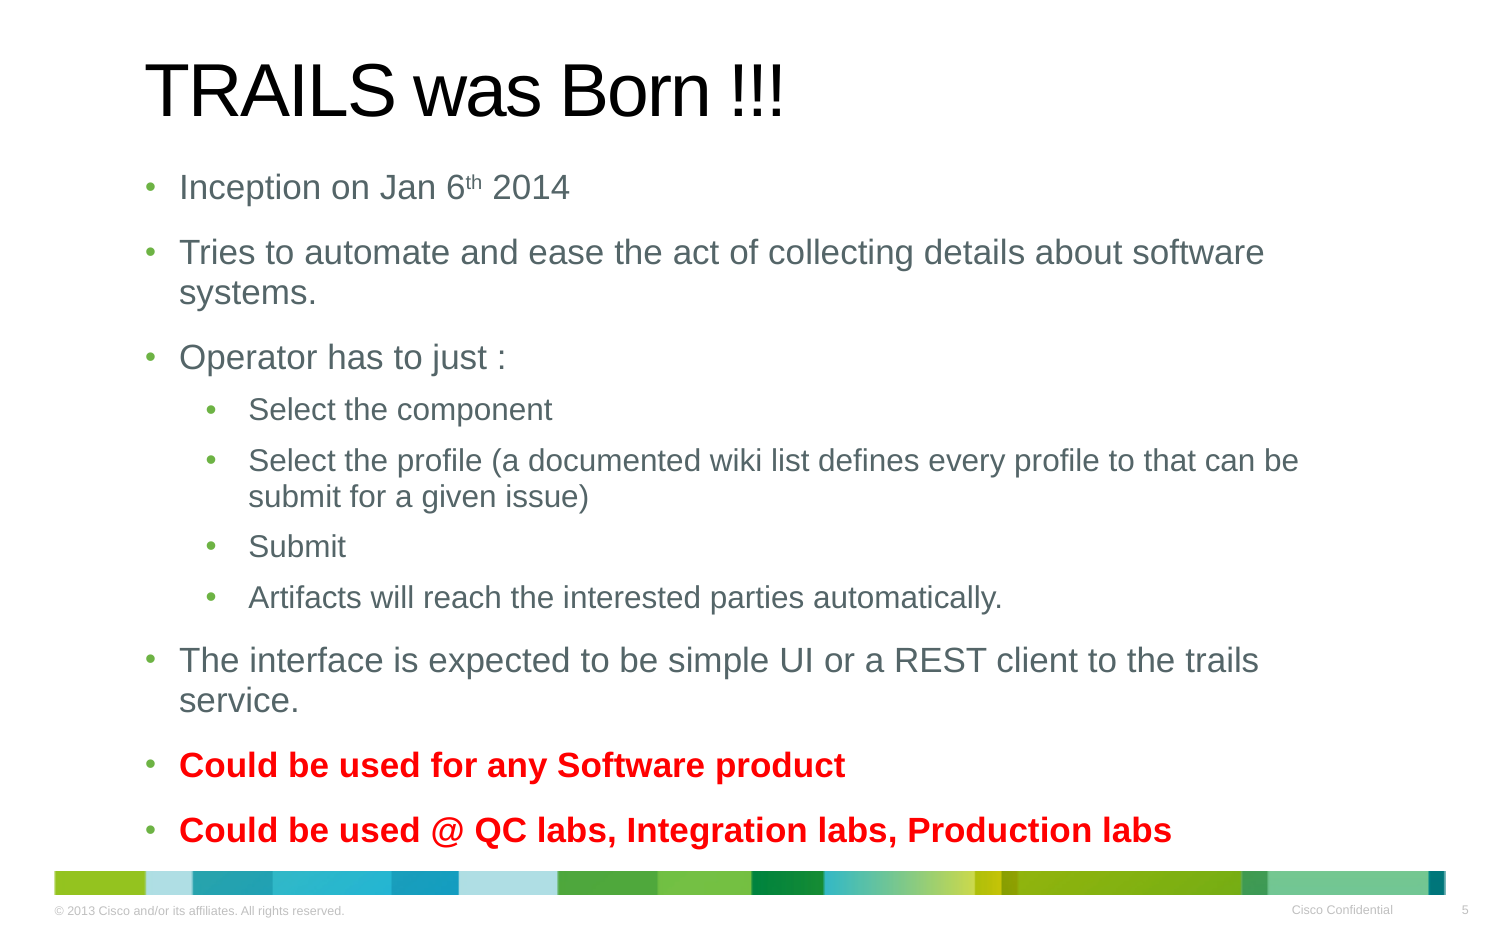

# TRAILS was Born !!!
Inception on Jan 6th 2014
Tries to automate and ease the act of collecting details about software systems.
Operator has to just :
Select the component
Select the profile (a documented wiki list defines every profile to that can be submit for a given issue)
Submit
Artifacts will reach the interested parties automatically.
The interface is expected to be simple UI or a REST client to the trails service.
Could be used for any Software product
Could be used @ QC labs, Integration labs, Production labs